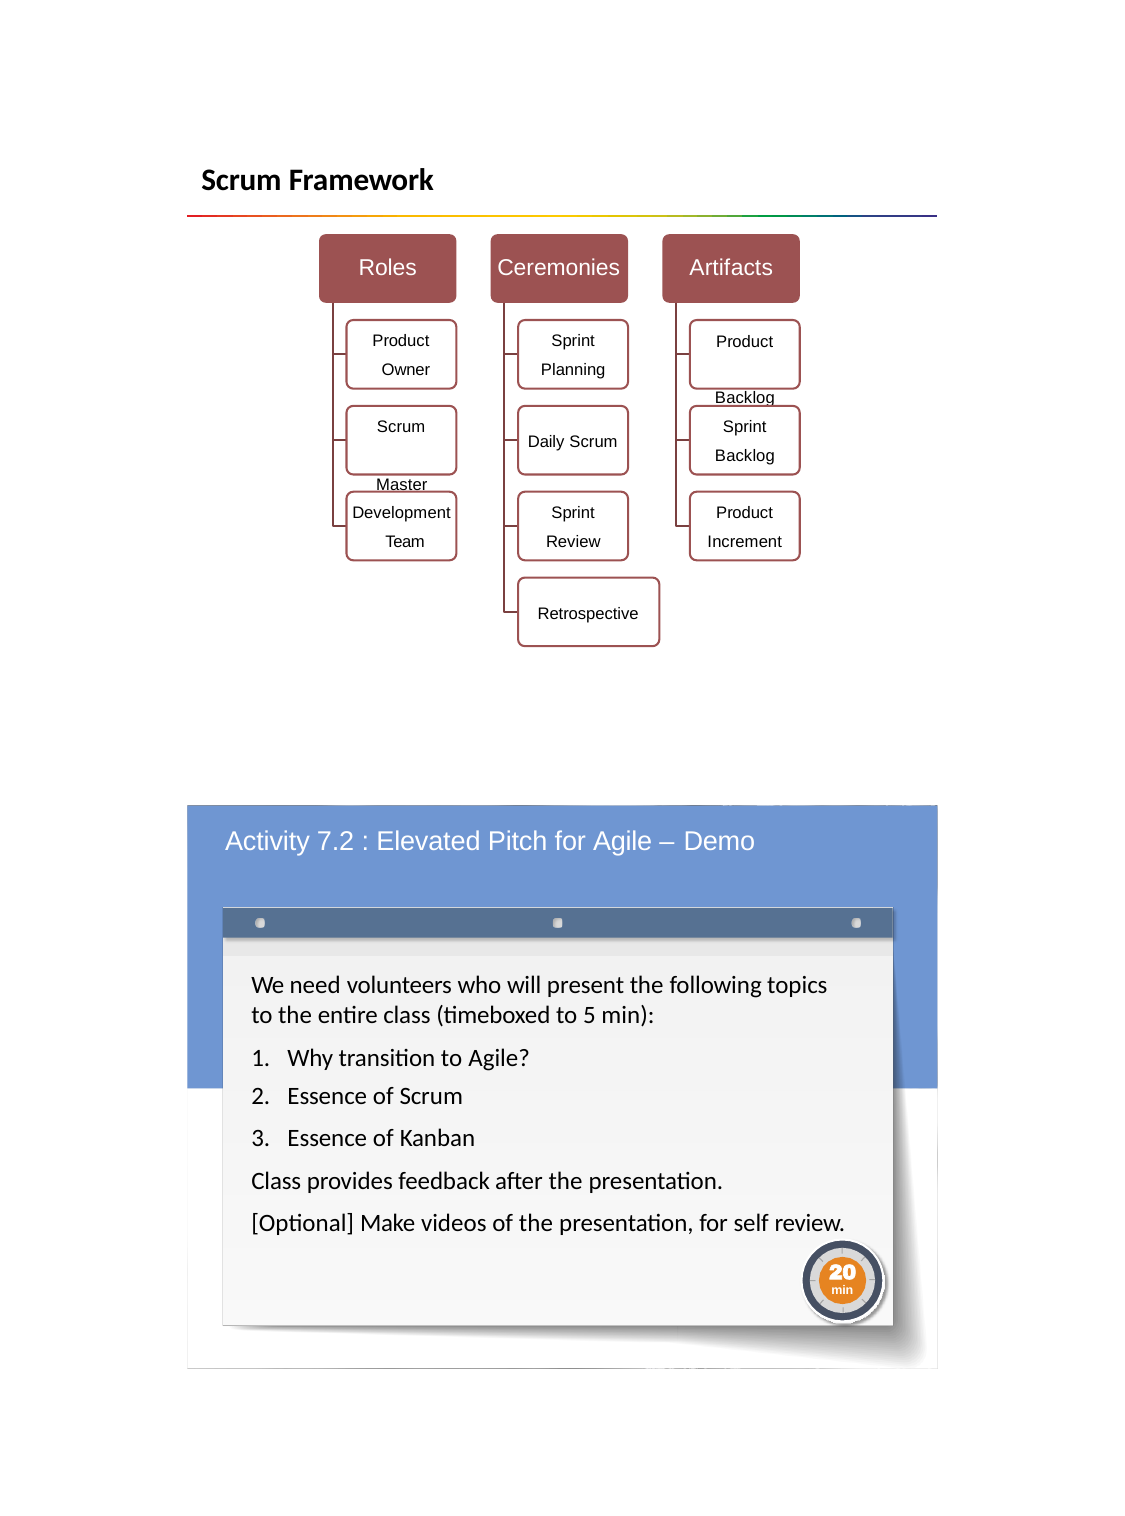

Scrum Framework

Roles
Ceremonies
Artifacts

Product  Owner
Sprint  Planning
Product  Backlog

Scrum  Master
Sprint  Backlog
Daily Scrum

Development  Team
Sprint  Review
Product  Increment

Retrospective
Activity 7.2 : Elevated Pitch for Agile – Demo

We need volunteers who will present the following topics  to the entire class (timeboxed to 5 min):
1.   Why transition to Agile?

2.   Essence of Scrum

3.   Essence of Kanban
Class provides feedback after the presentation.
[Optional] Make videos of the presentation, for self review.

20
min